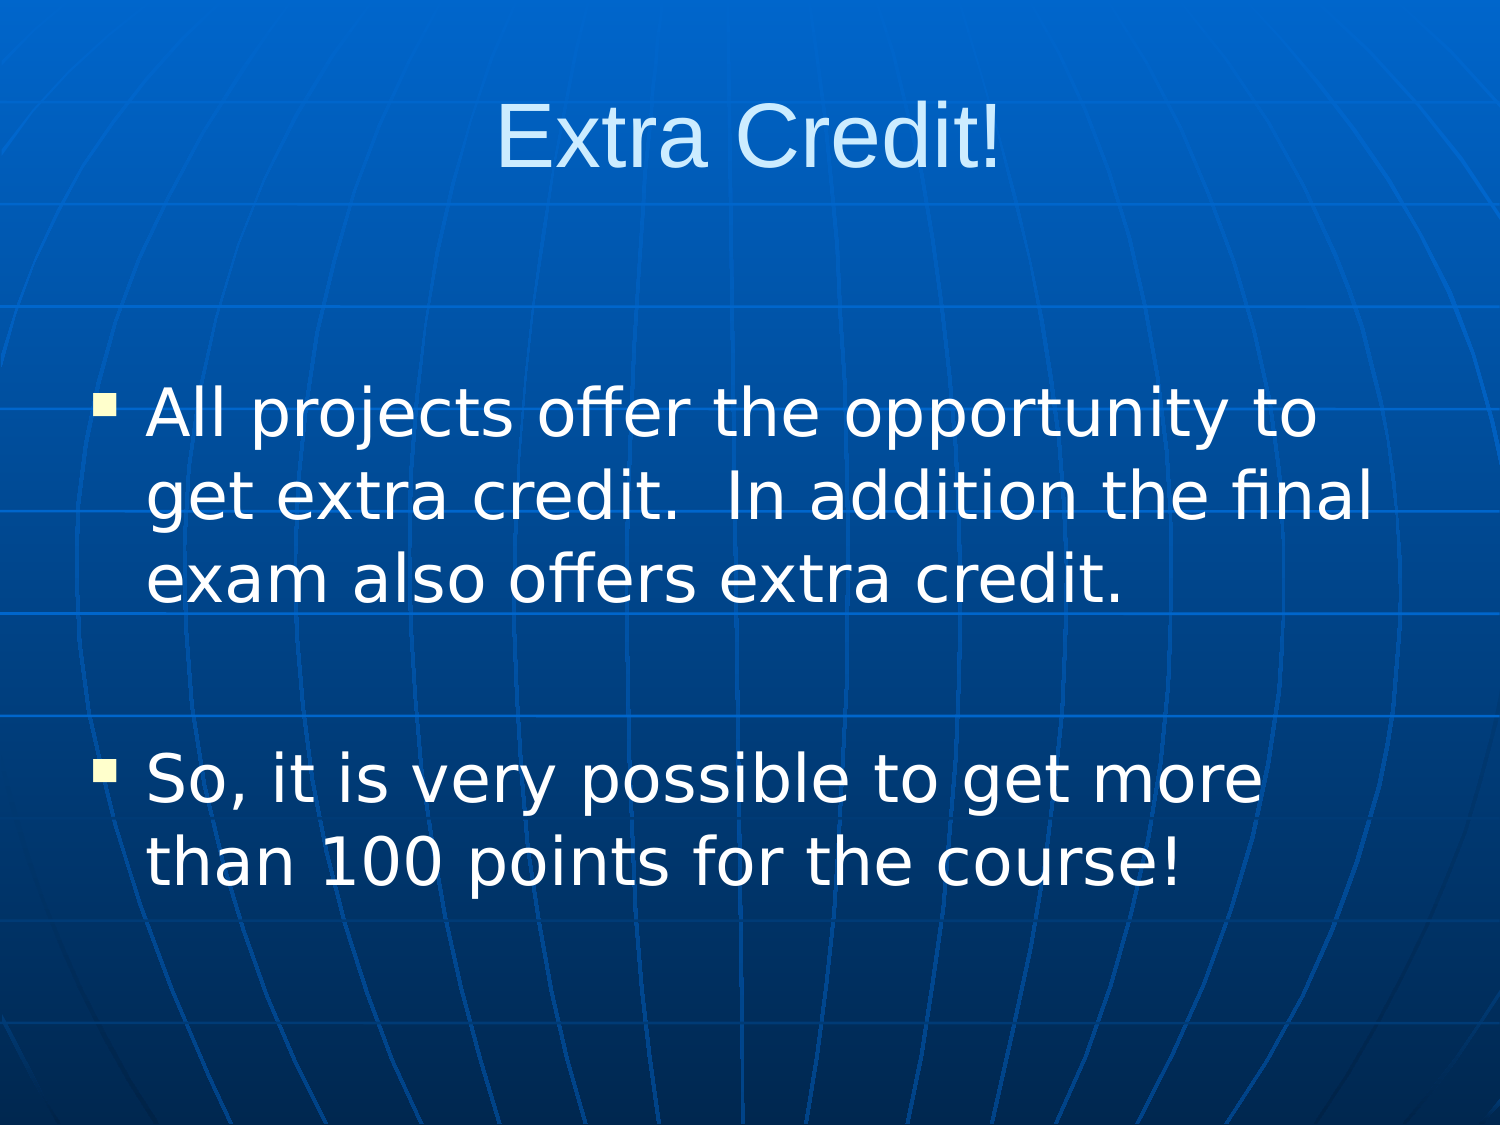

# Extra Credit!

All projects offer the opportunity to get extra credit.  In addition the final exam also offers extra credit.

So, it is very possible to get more than 100 points for the course!